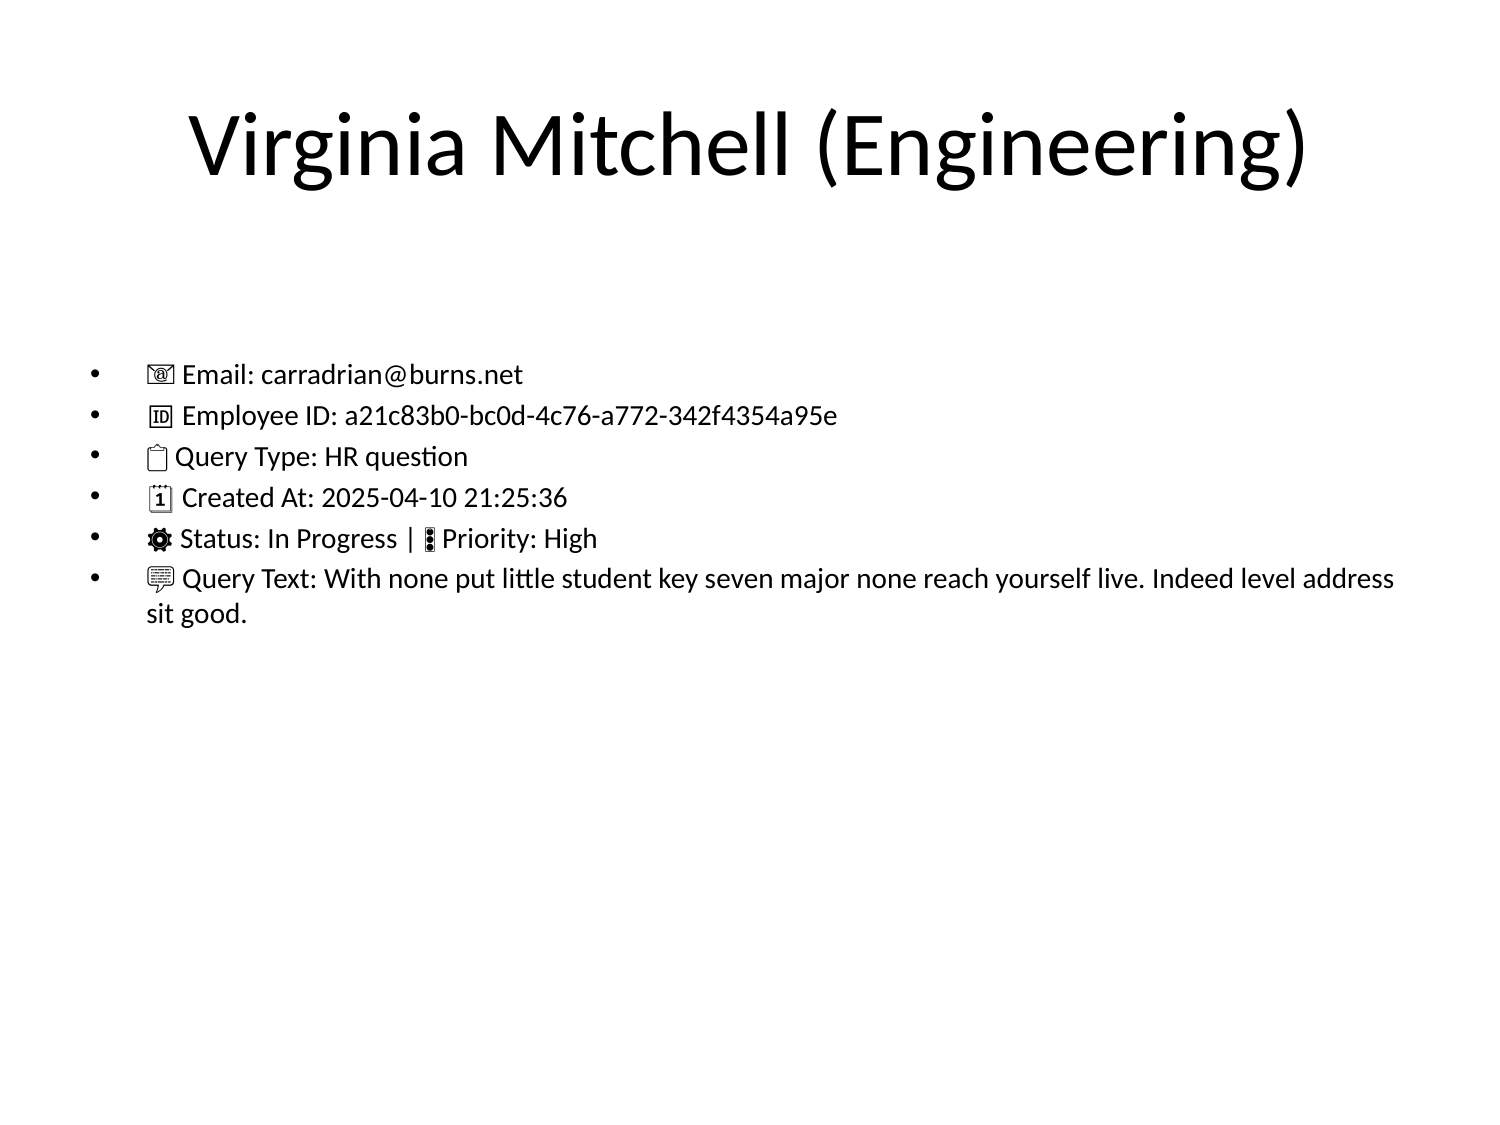

# Virginia Mitchell (Engineering)

📧 Email: carradrian@burns.net
🆔 Employee ID: a21c83b0-bc0d-4c76-a772-342f4354a95e
📋 Query Type: HR question
🗓 Created At: 2025-04-10 21:25:36
⚙ Status: In Progress | 🚦 Priority: High
💬 Query Text: With none put little student key seven major none reach yourself live. Indeed level address sit good.